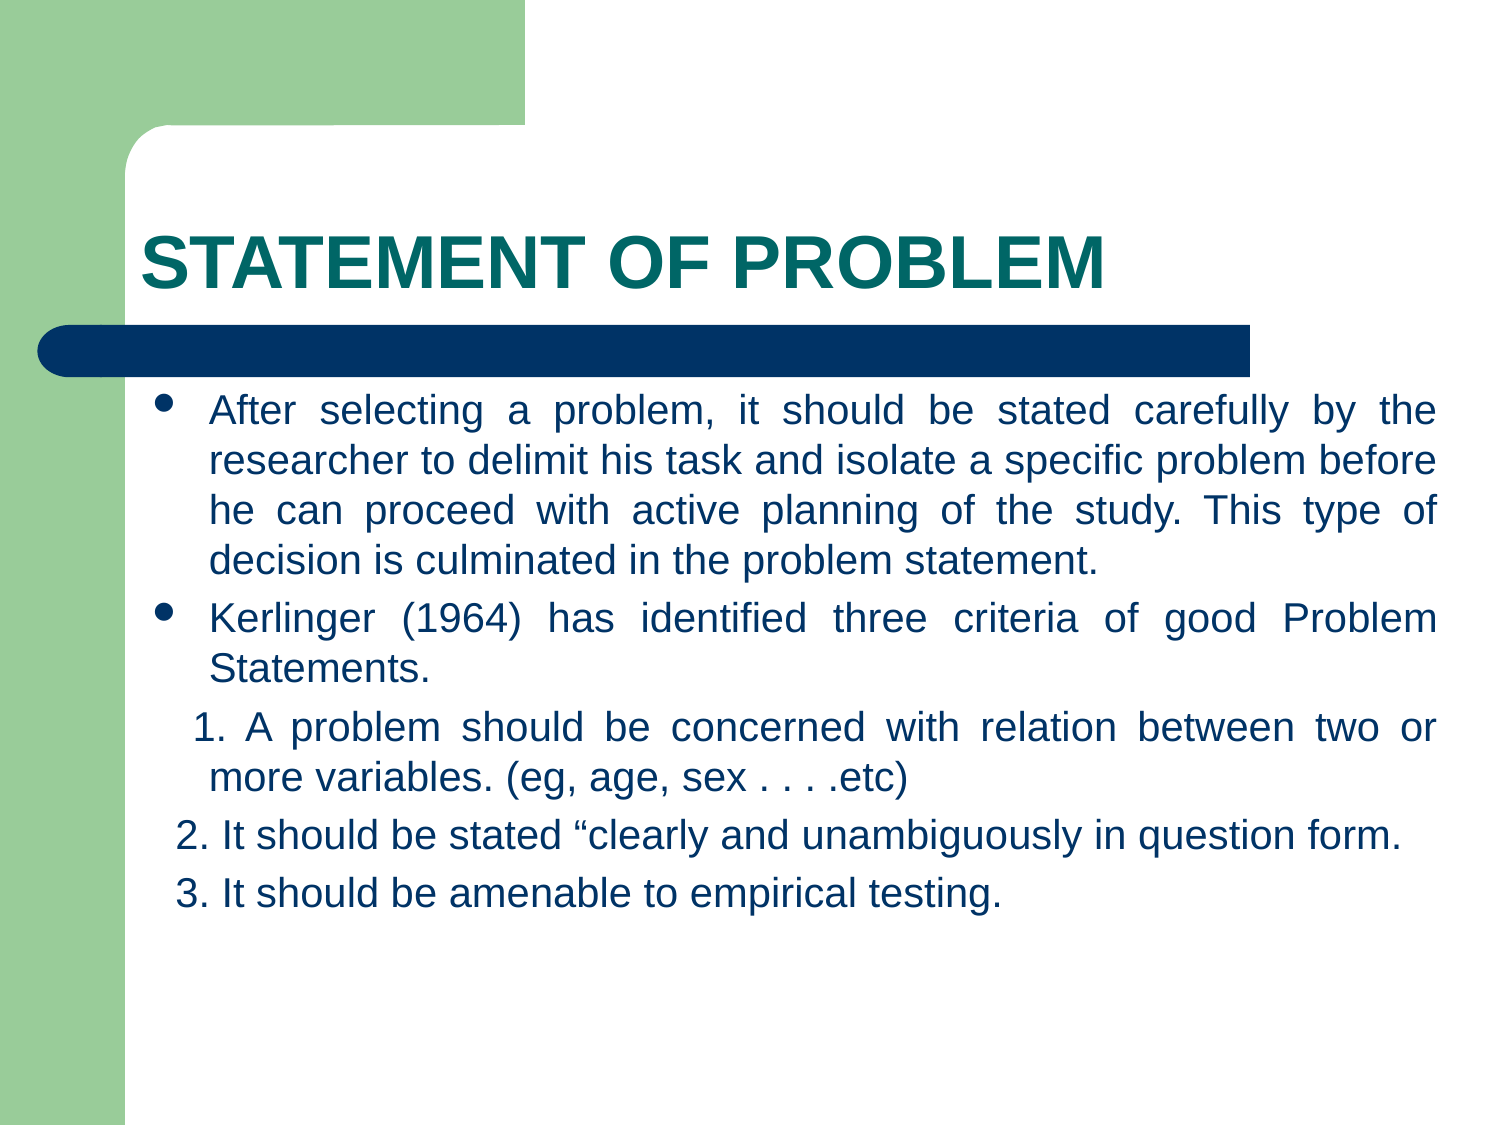

# STATEMENT OF PROBLEM
After selecting a problem, it should be stated carefully by the researcher to delimit his task and isolate a specific problem before he can proceed with active planning of the study. This type of decision is culminated in the problem statement.
Kerlinger (1964) has identified three criteria of good Problem Statements.
  1. A problem should be concerned with relation between two or more variables. (eg, age, sex . . . .etc)
  2. It should be stated “clearly and unambiguously in question form.
  3. It should be amenable to empirical testing.